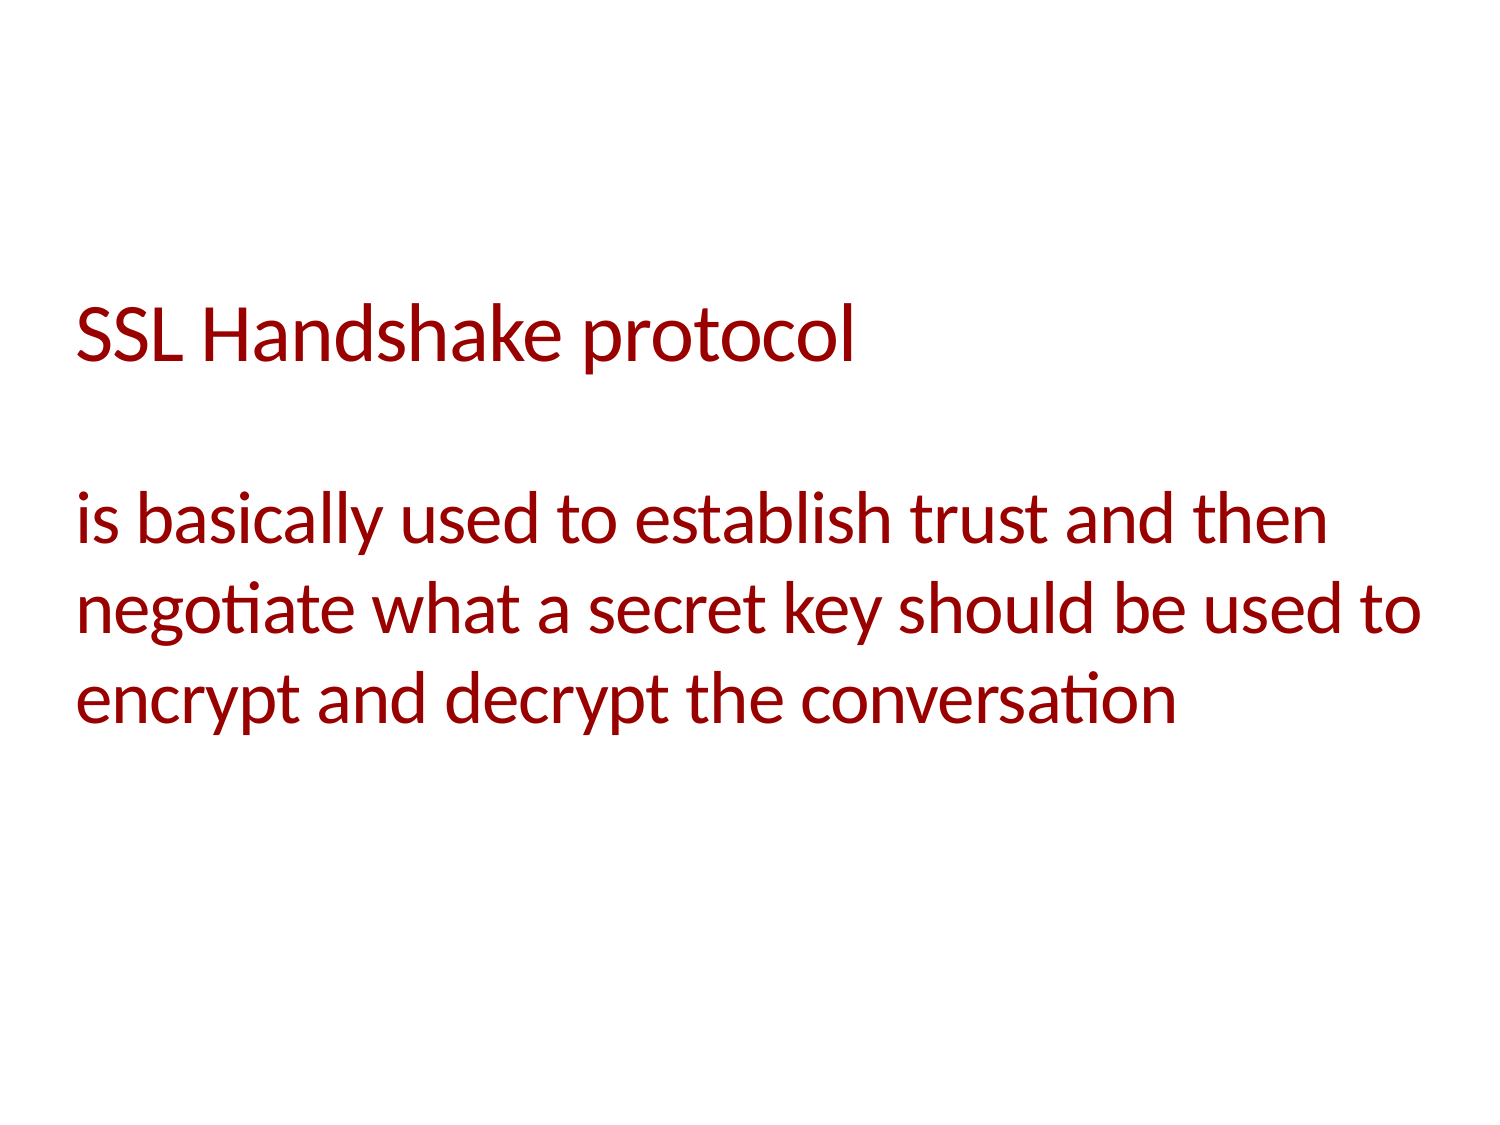

# SSL Handshake protocol is basically used to establish trust and then negotiate what a secret key should be used to encrypt and decrypt the conversation